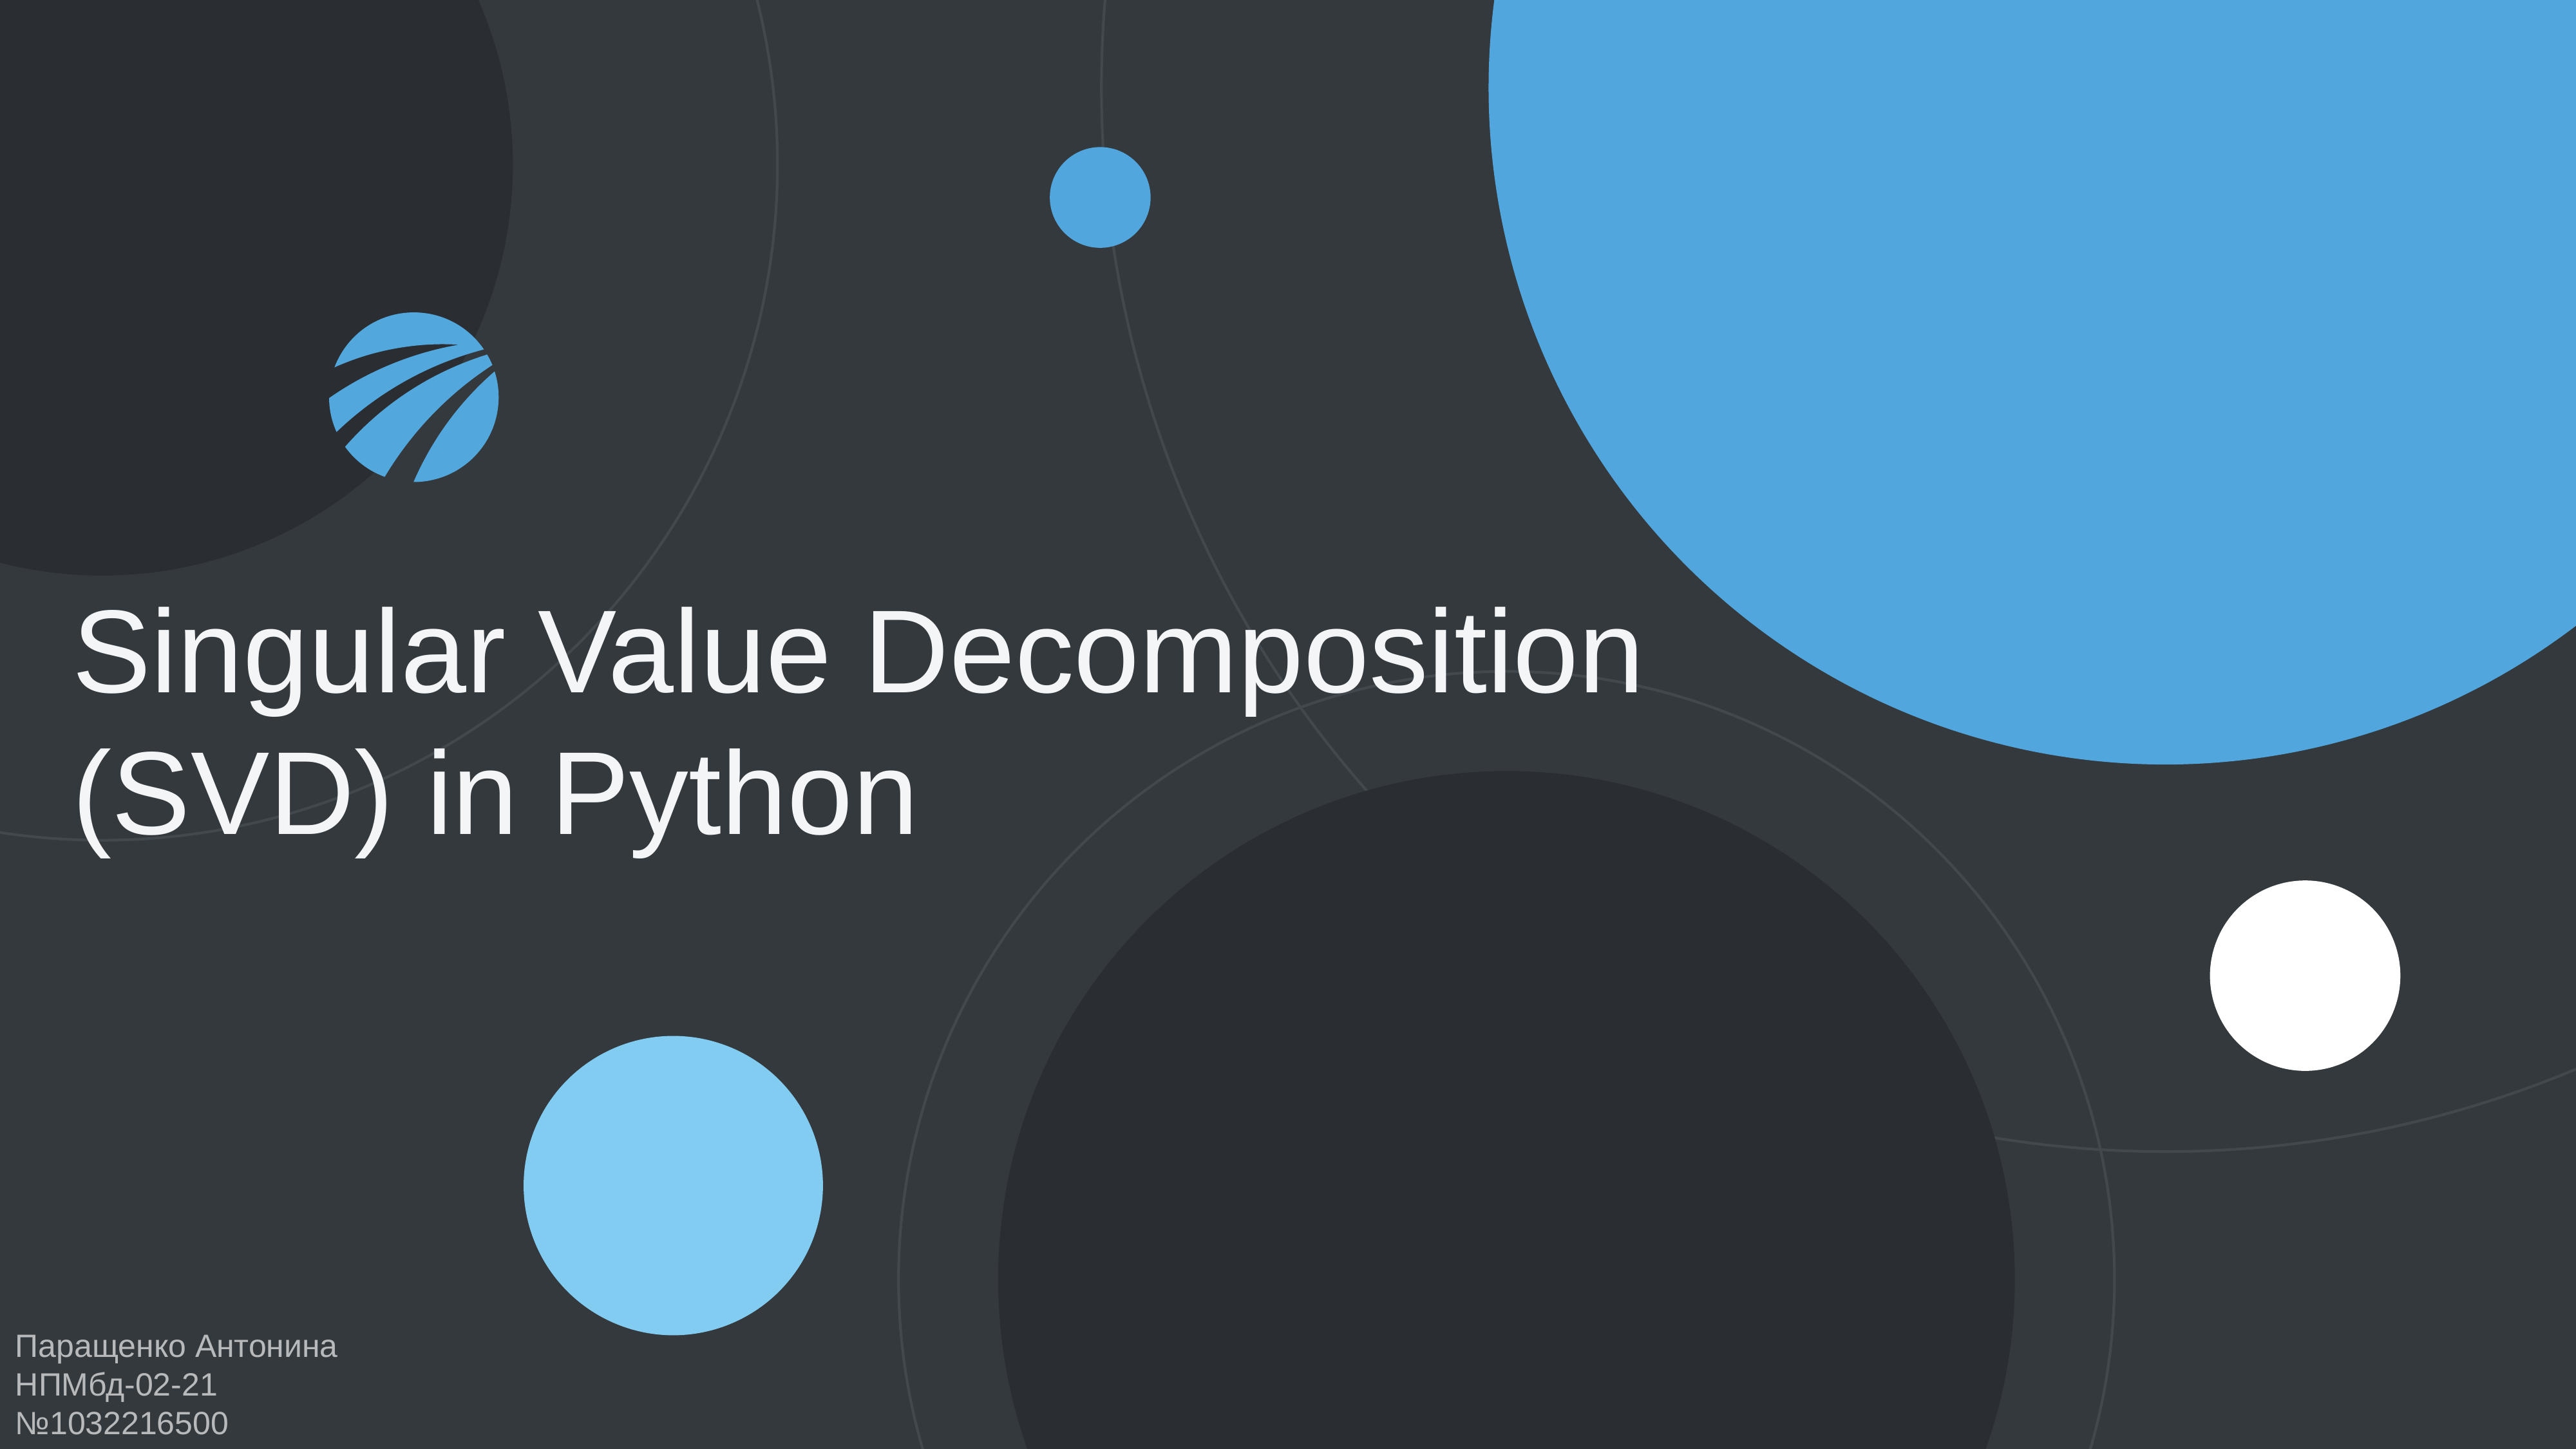

Singular Value Decomposition (SVD) in Python

Паращенко Антонина
НПМбд-02-21
№1032216500